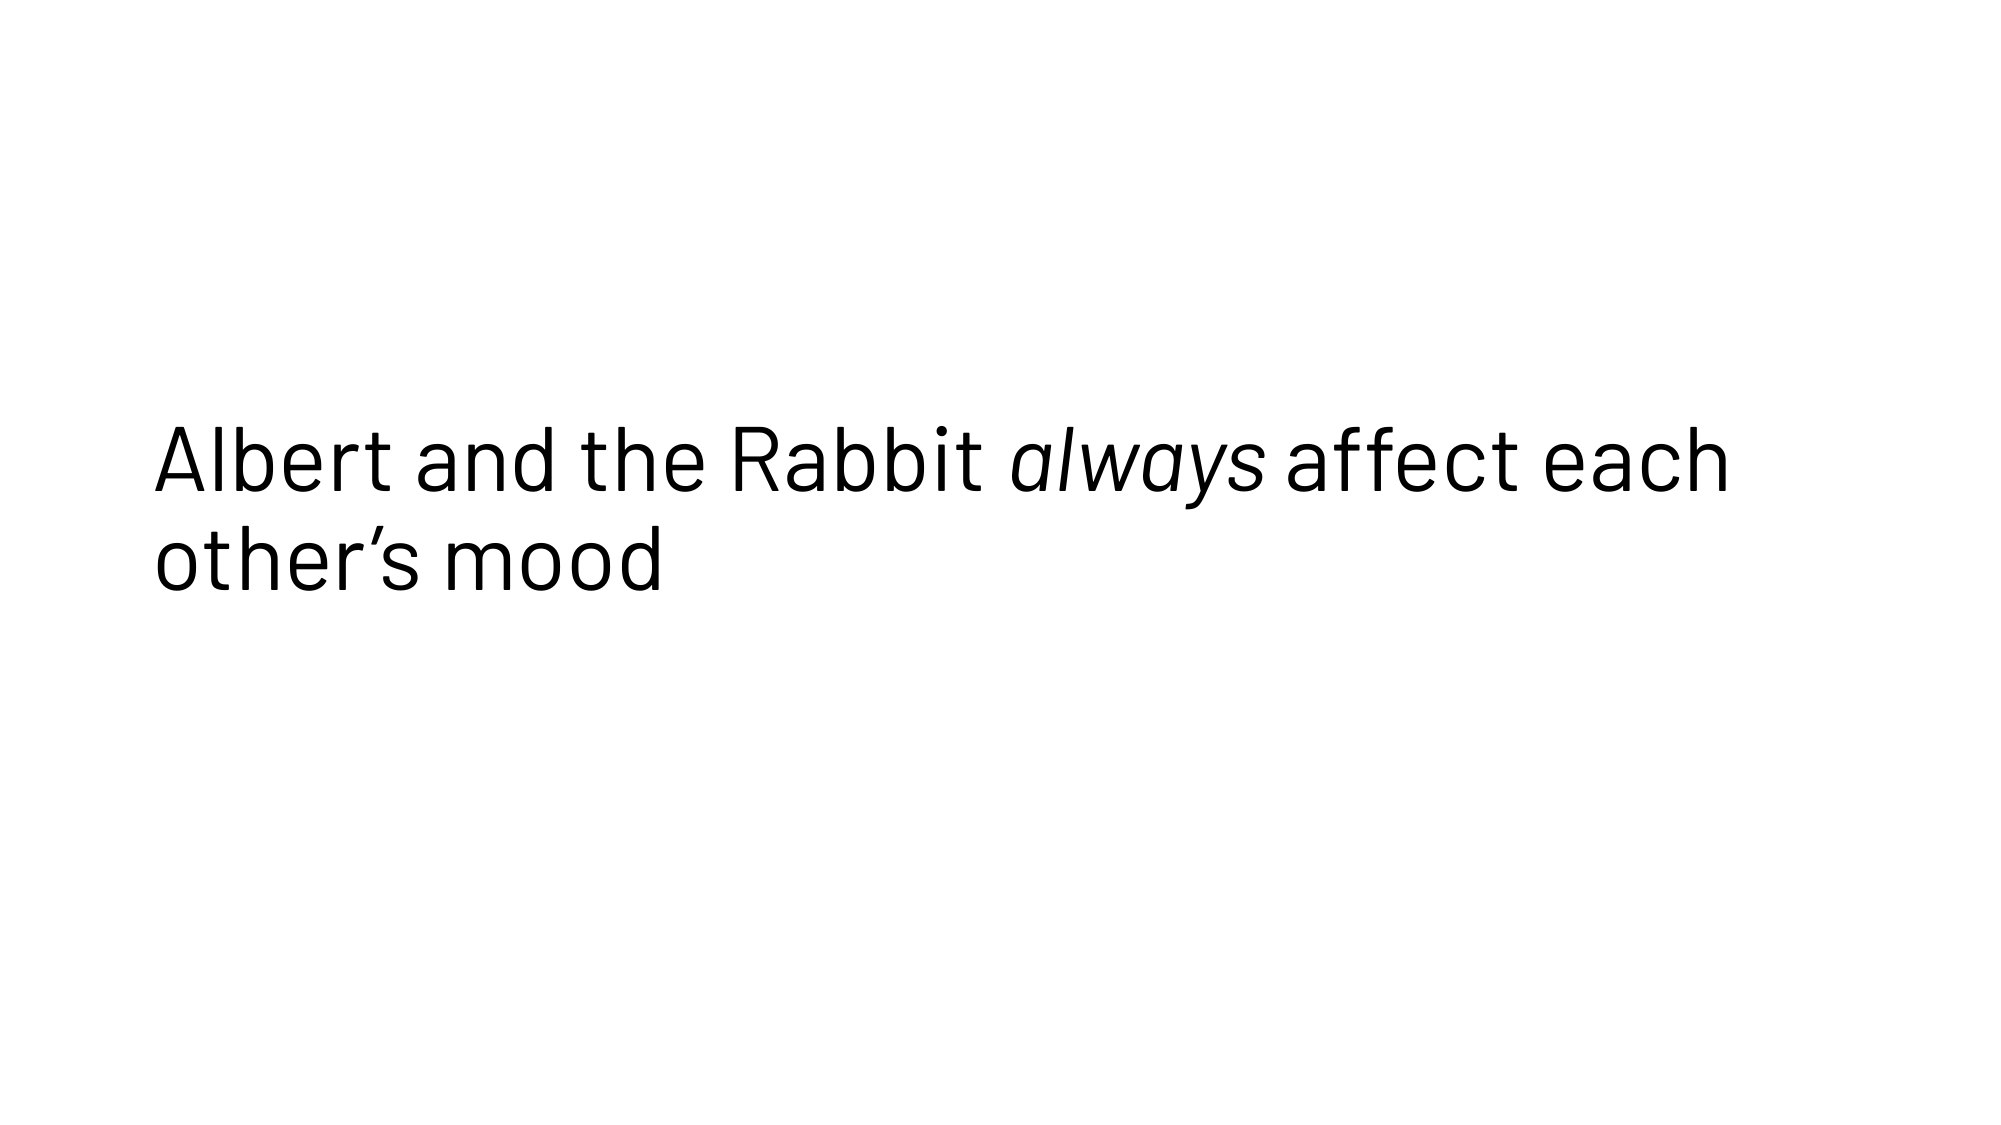

# Albert and the Rabbit always affect each other’s mood